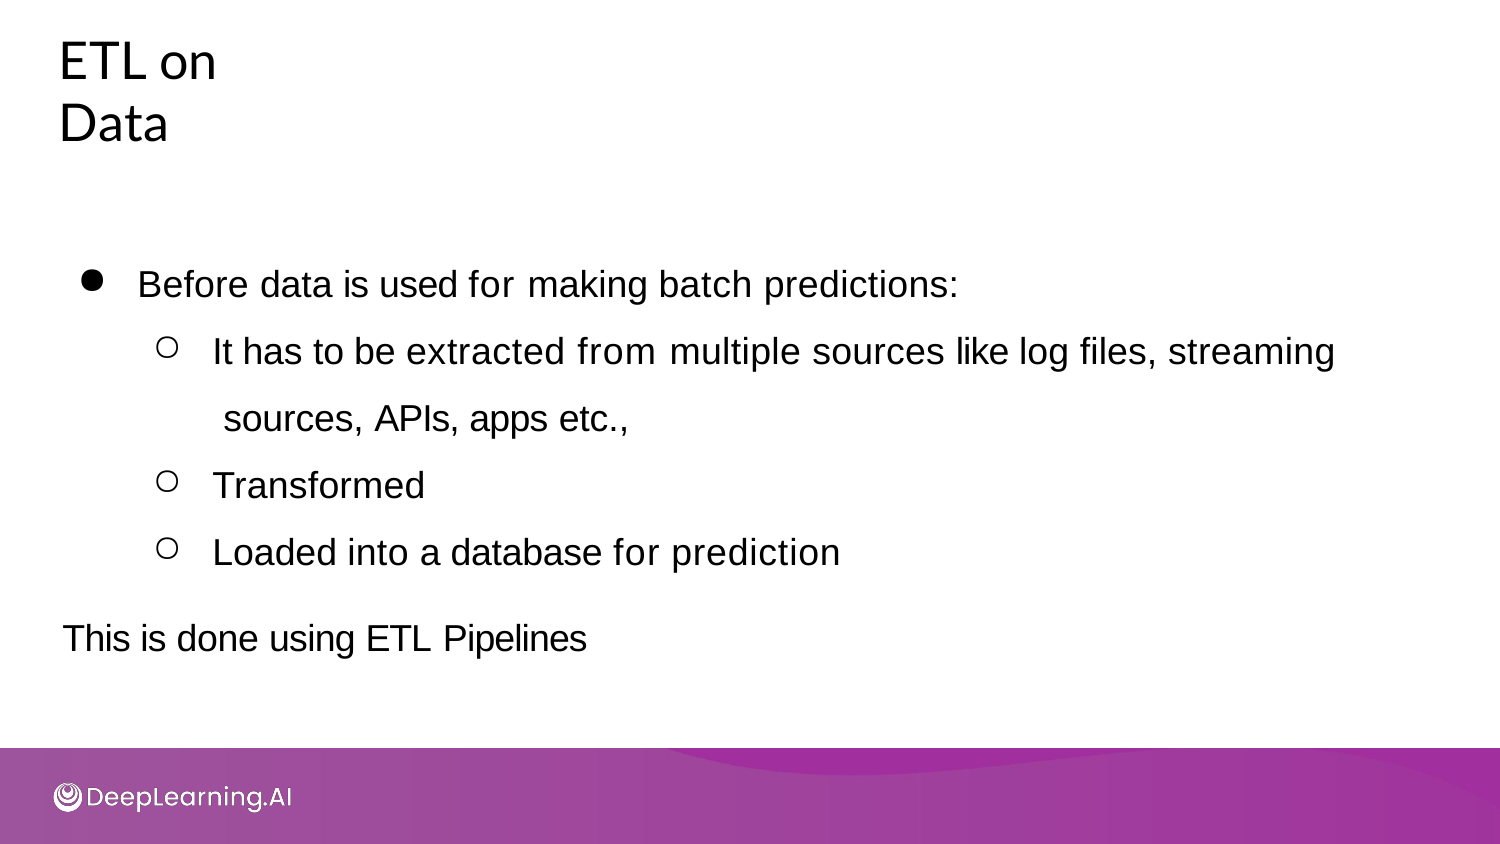

# ETL on Data
Before data is used for making batch predictions:
It has to be extracted from multiple sources like log files, streaming  sources, APIs, apps etc.,
Transformed
Loaded into a database for prediction
This is done using ETL Pipelines